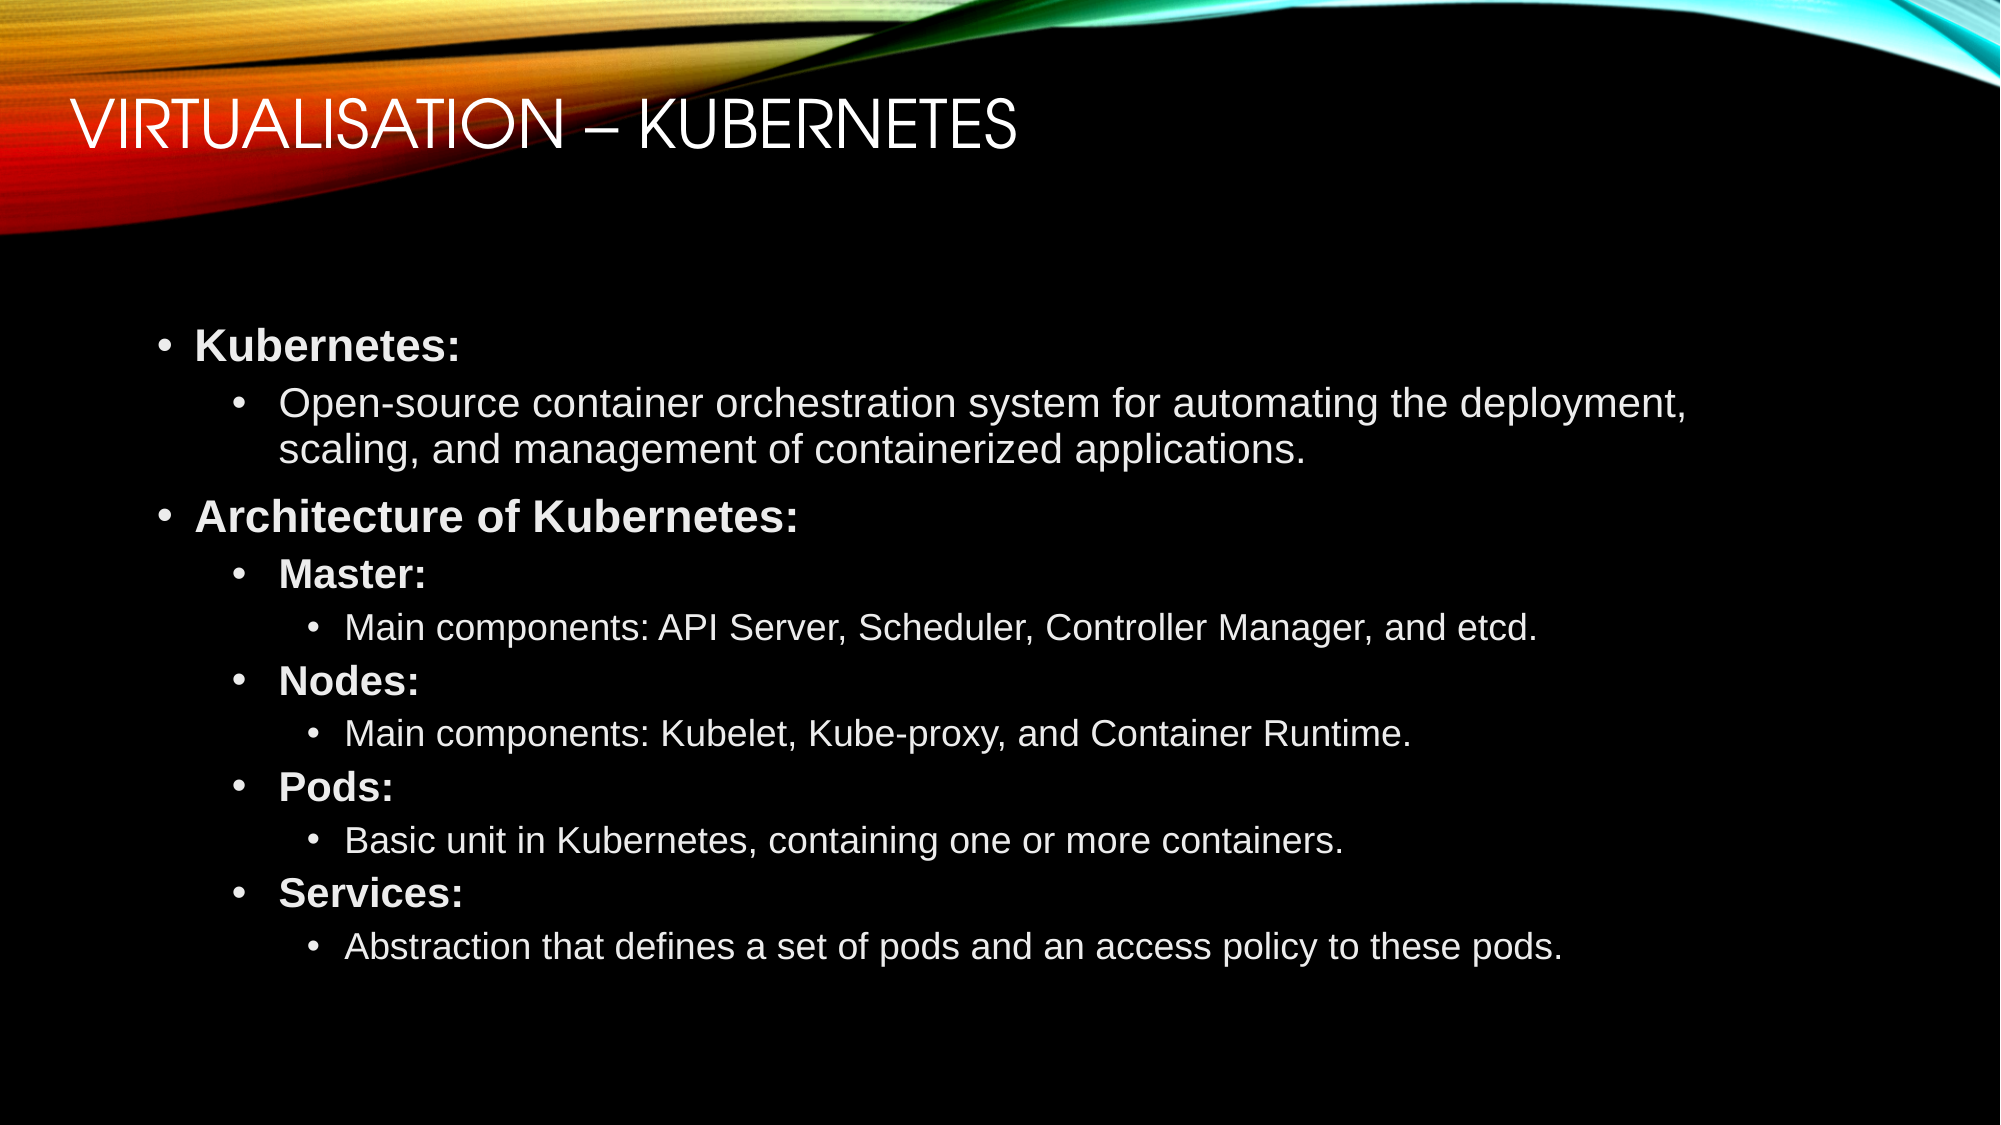

# VIRTUALISATION – KUBERNETES
Kubernetes:
Open-source container orchestration system for automating the deployment, scaling, and management of containerized applications.
Architecture of Kubernetes:
Master:
Main components: API Server, Scheduler, Controller Manager, and etcd.
Nodes:
Main components: Kubelet, Kube-proxy, and Container Runtime.
Pods:
Basic unit in Kubernetes, containing one or more containers.
Services:
Abstraction that defines a set of pods and an access policy to these pods.